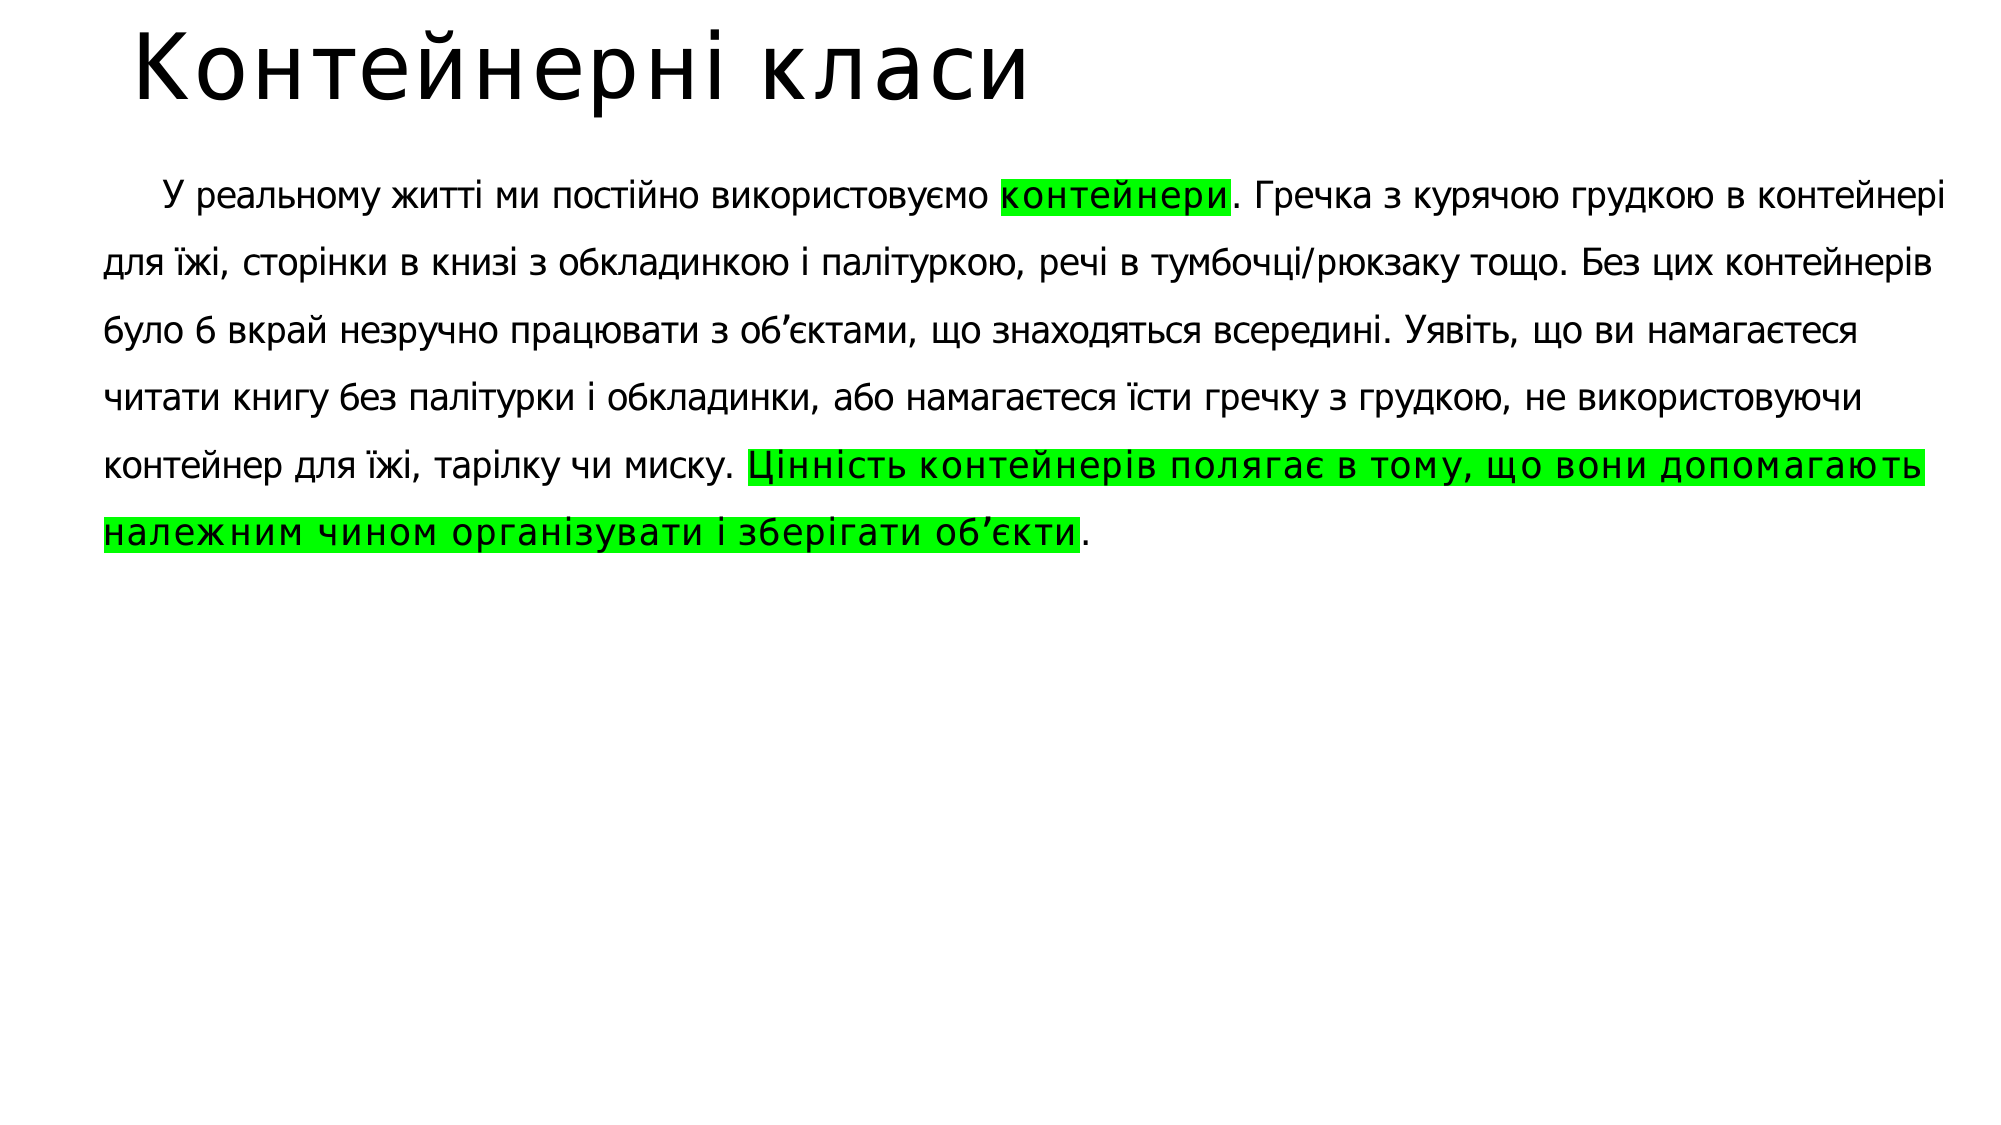

# Контейнерні класи
У реальному житті ми постійно використовуємо контейнери. Гречка з курячою грудкою в контейнері для їжі, сторінки в книзі з обкладинкою і палітуркою, речі в тумбочці/рюкзаку тощо. Без цих контейнерів було б вкрай незручно працювати з об’єктами, що знаходяться всередині. Уявіть, що ви намагаєтеся читати книгу без палітурки і обкладинки, або намагаєтеся їсти гречку з грудкою, не використовуючи контейнер для їжі, тарілку чи миску. Цінність контейнерів полягає в тому, що вони допомагають належним чином організувати і зберігати об’єкти.